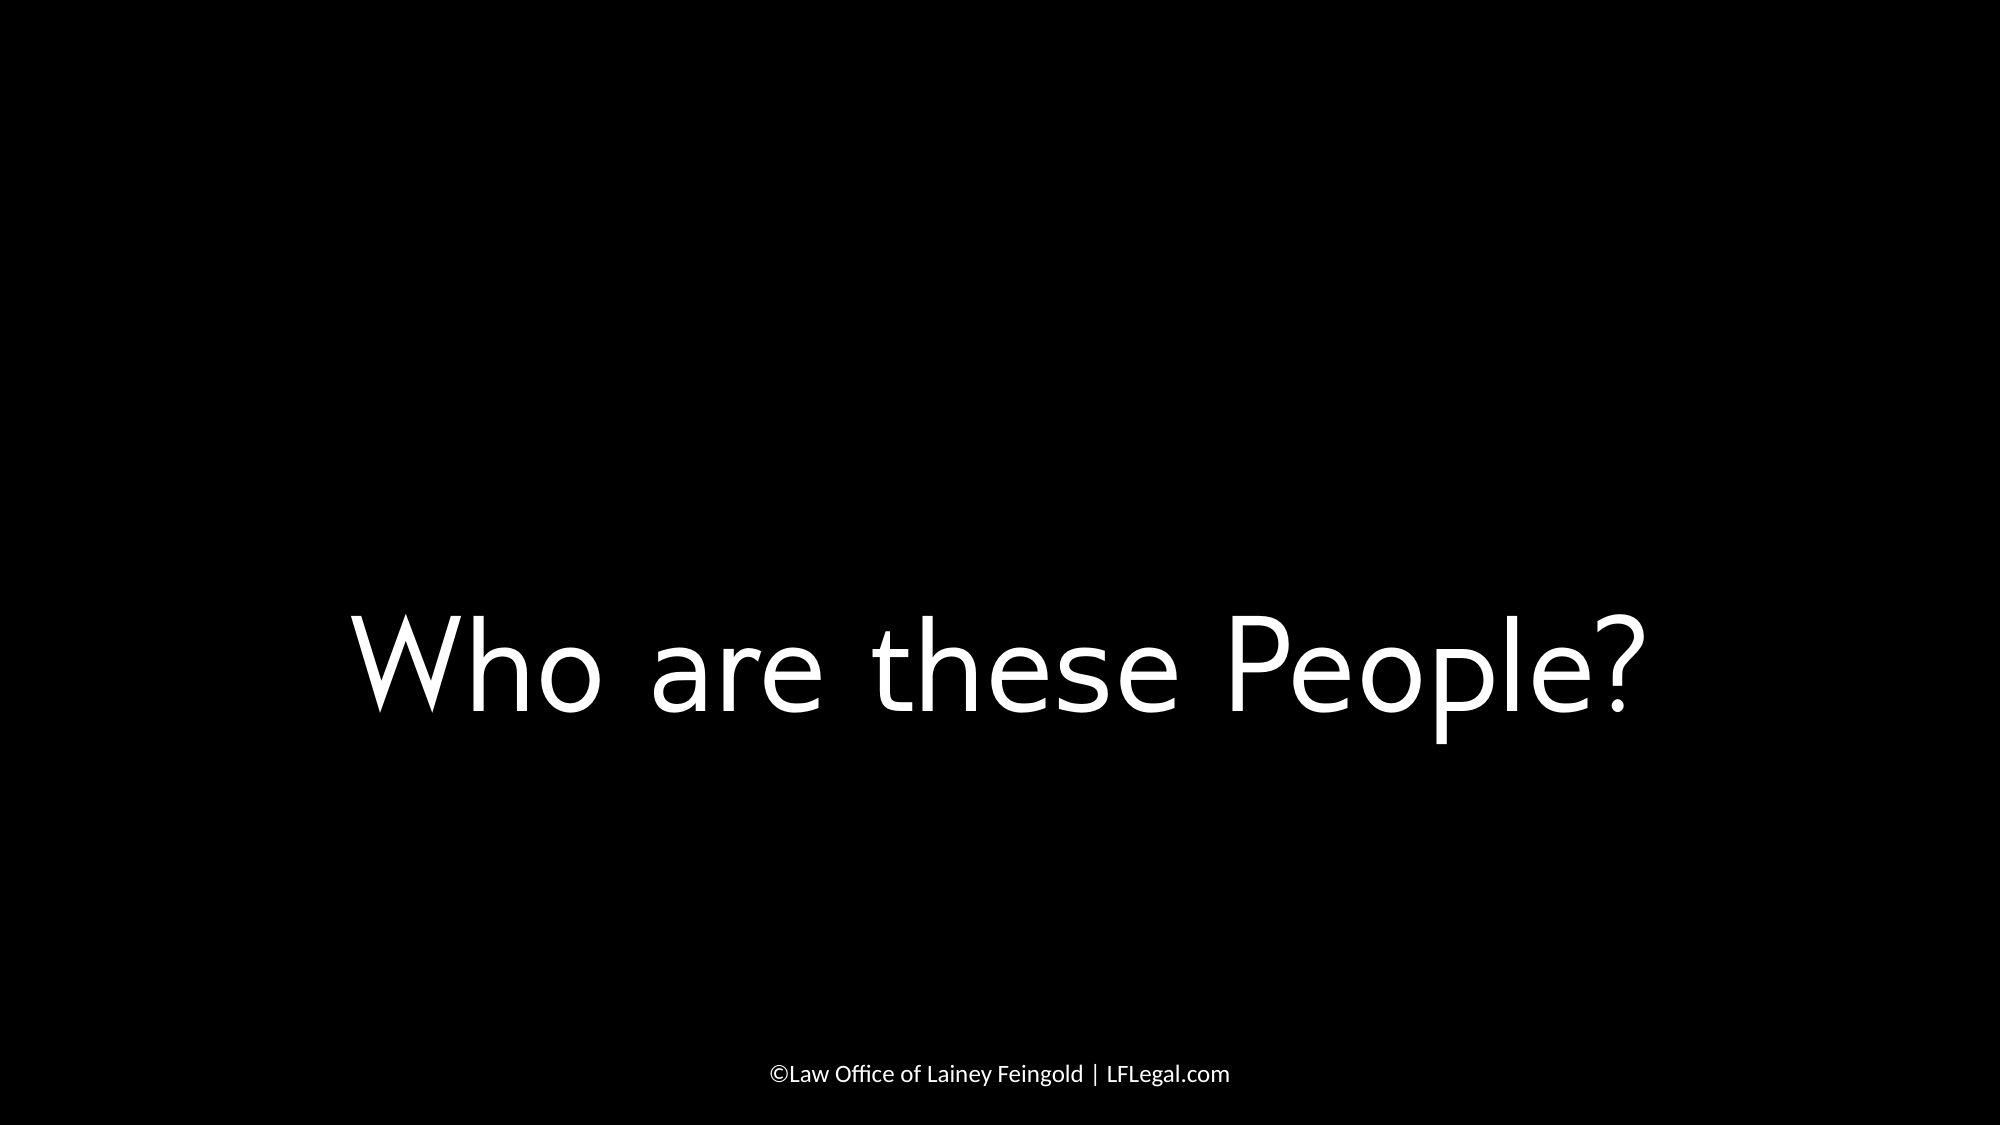

# Who are these People?

©Law Office of Lainey Feingold | LFLegal.com